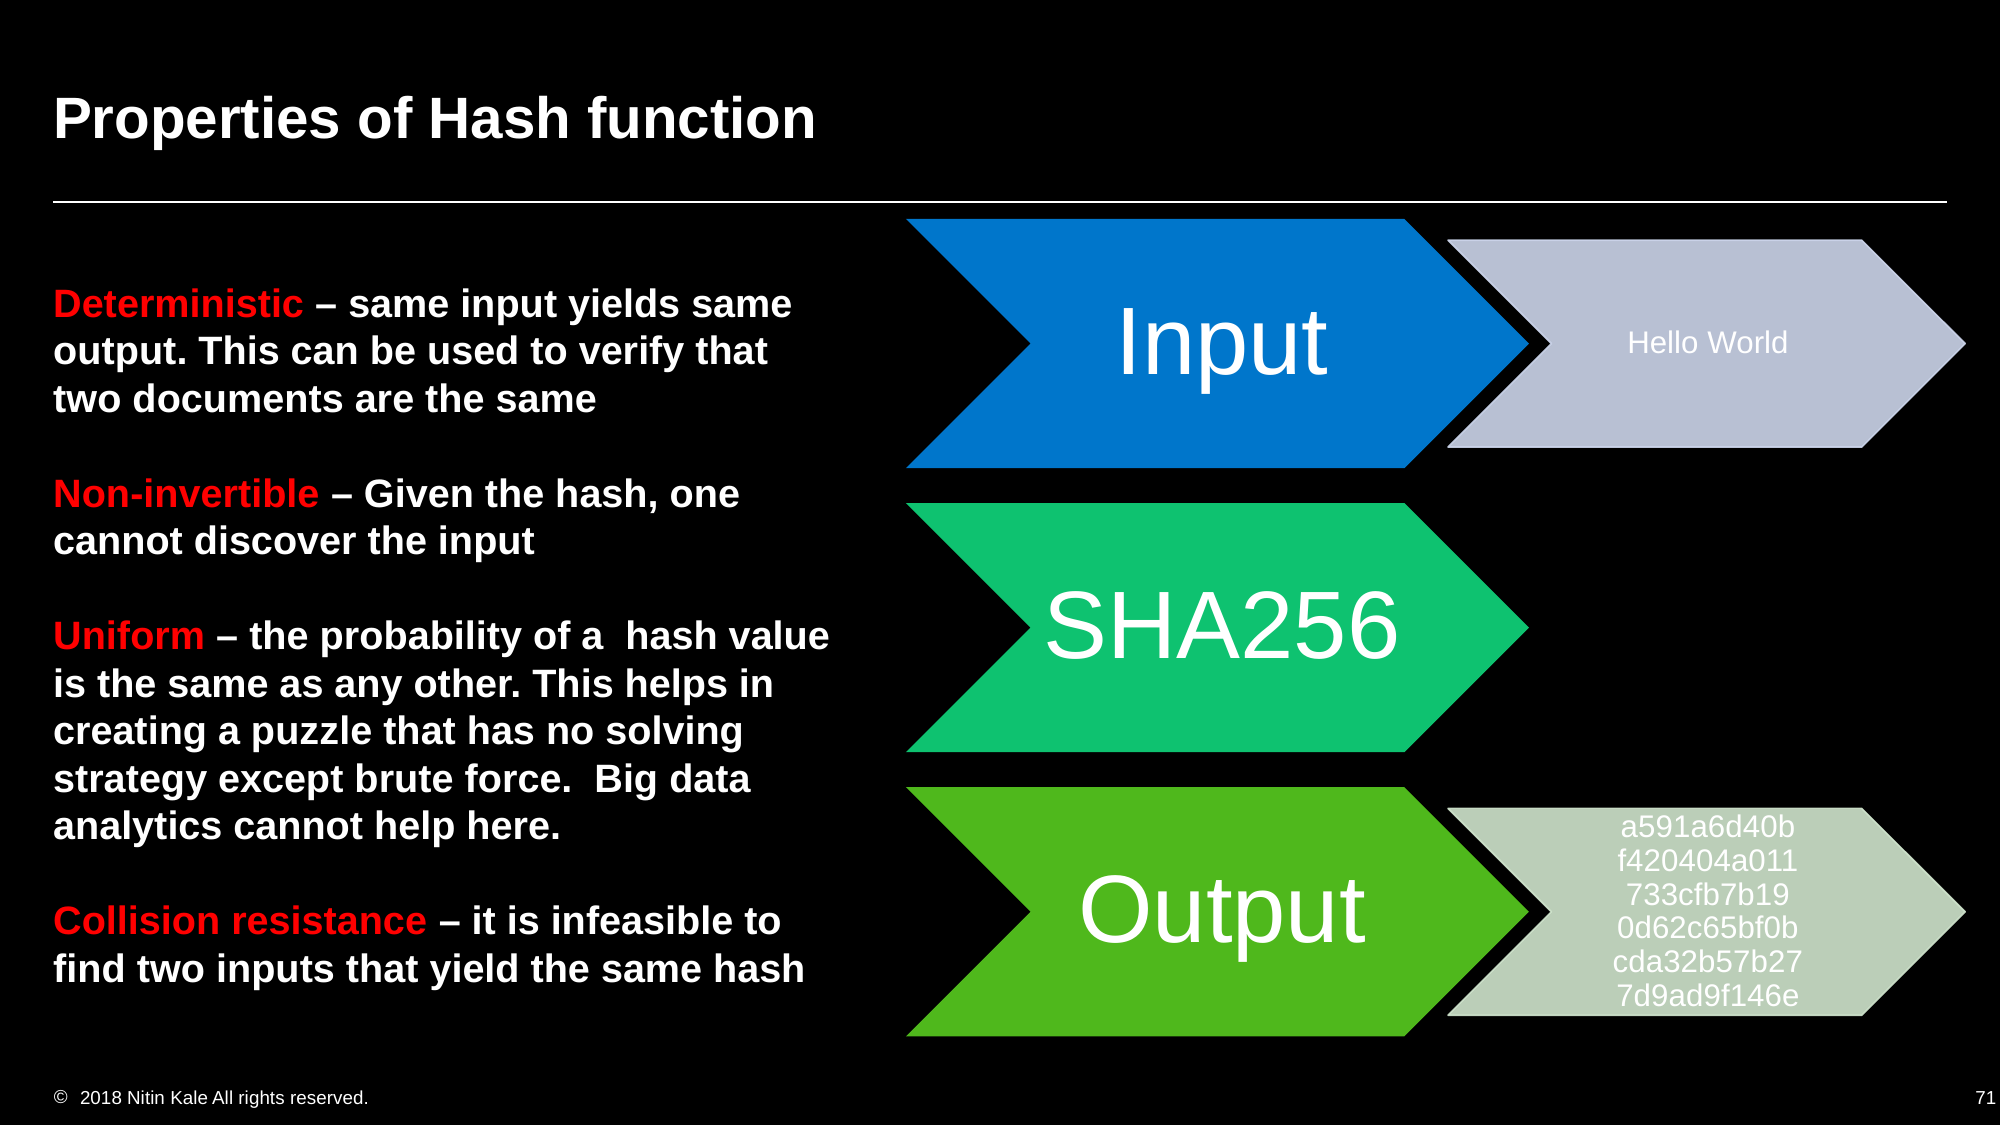

# Properties of Hash function
Input
Hello World
SHA256
Output
a591a6d40b
f420404a011
733cfb7b19
0d62c65bf0b
cda32b57b27
7d9ad9f146e
Deterministic – same input yields same output. This can be used to verify that two documents are the same
Non-invertible – Given the hash, one cannot discover the input
Uniform – the probability of a  hash value is the same as any other. This helps in creating a puzzle that has no solving strategy except brute force.  Big data analytics cannot help here.
Collision resistance – it is infeasible to find two inputs that yield the same hash